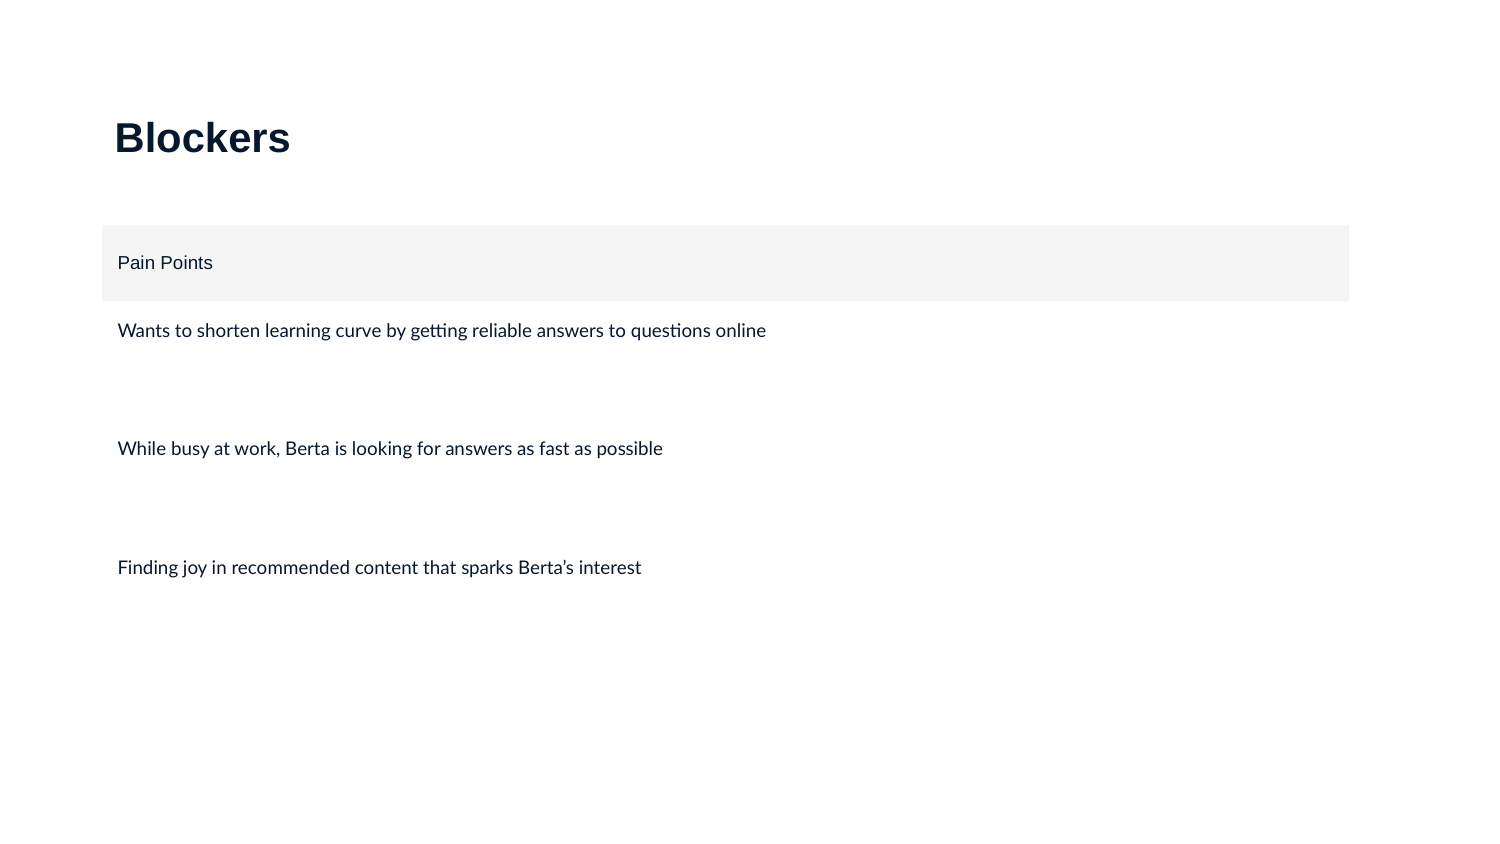

# Blockers
| Pain Points |
| --- |
| Wants to shorten learning curve by getting reliable answers to questions online |
| While busy at work, Berta is looking for answers as fast as possible |
| Finding joy in recommended content that sparks Berta’s interest |